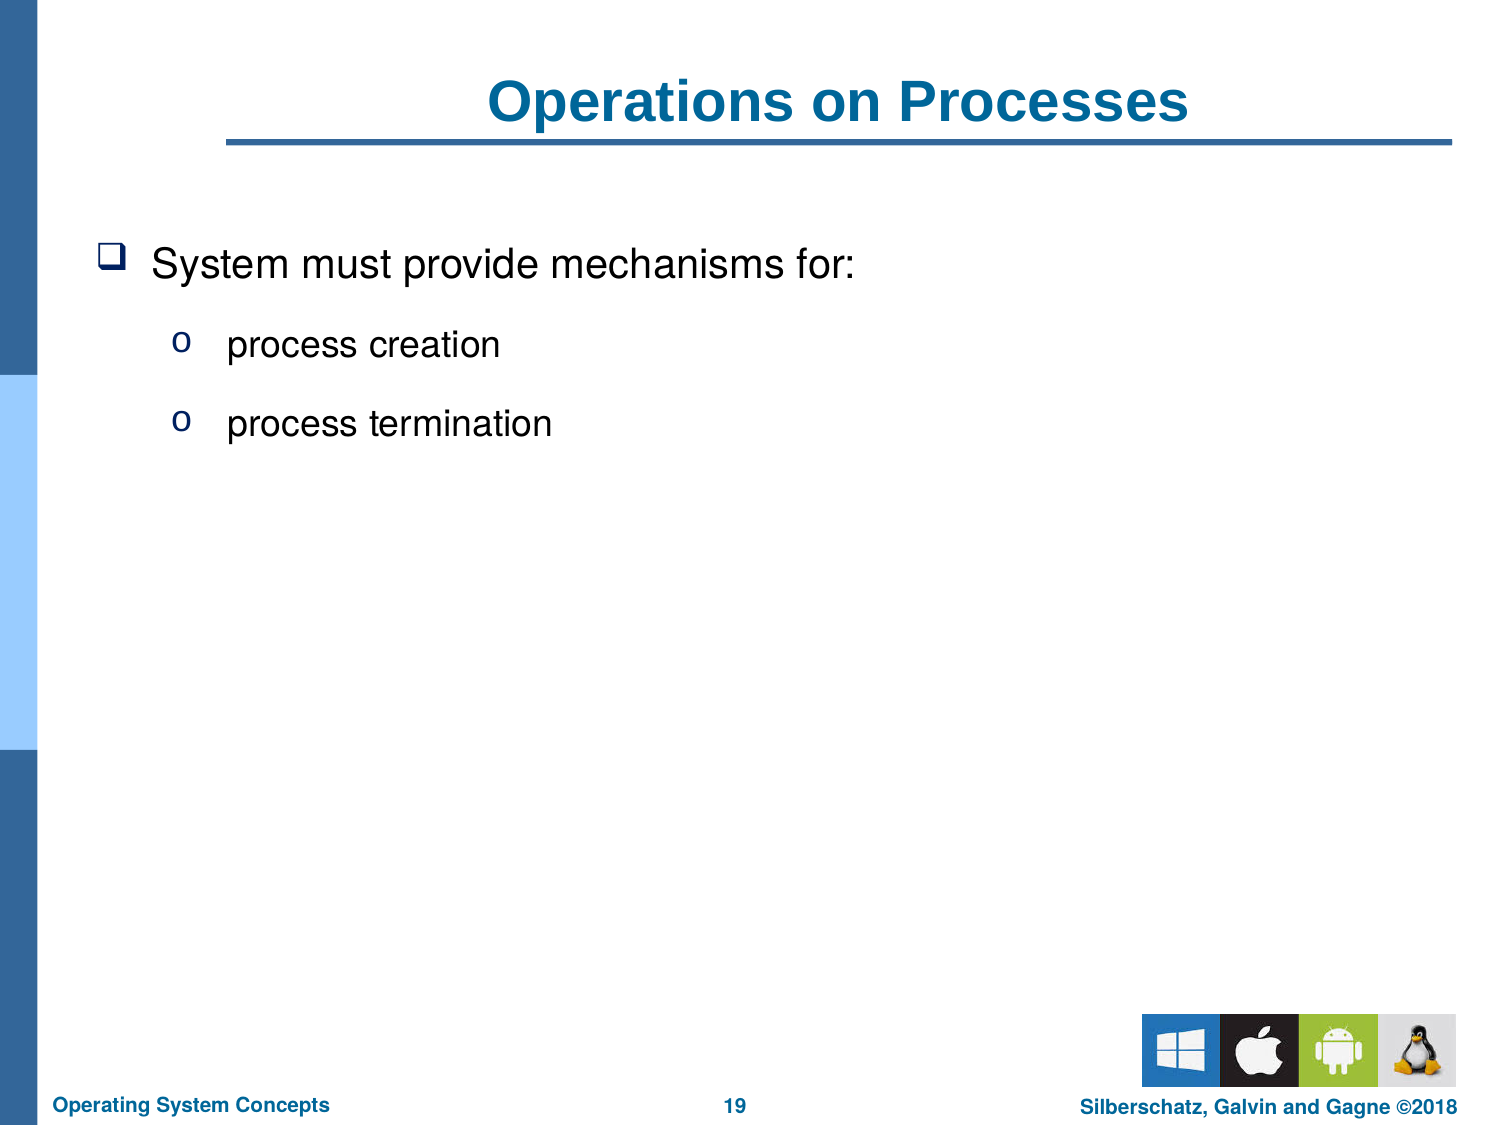

# Operations on Processes
System must provide mechanisms for:
 process creation
 process termination